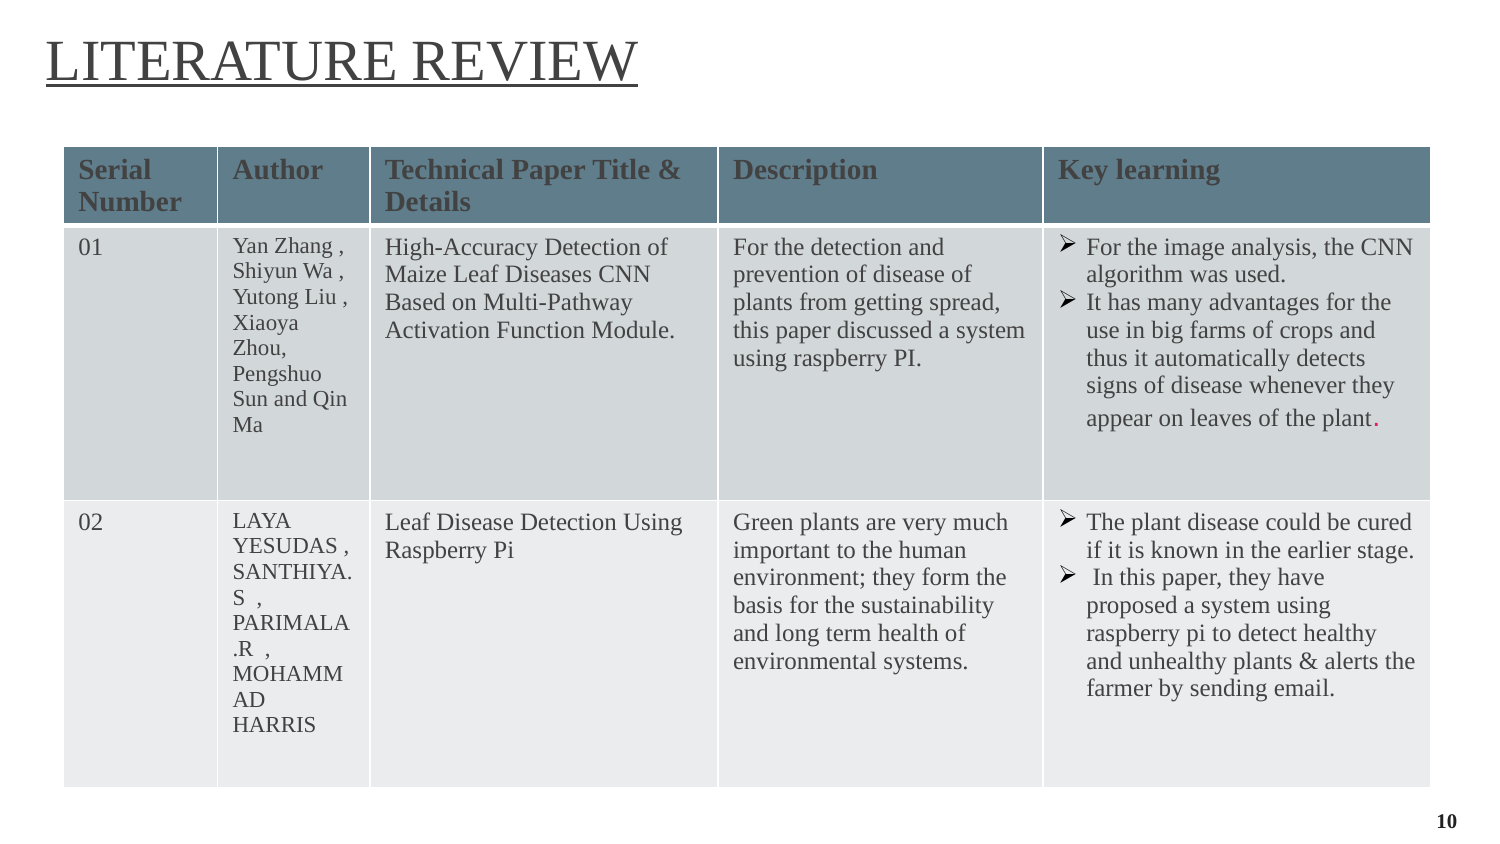

# LITERATURE REVIEW
| Serial Number | Author | Technical Paper Title & Details | Description | Key learning |
| --- | --- | --- | --- | --- |
| 01 | Yan Zhang , Shiyun Wa , Yutong Liu , Xiaoya Zhou, Pengshuo Sun and Qin Ma | High-Accuracy Detection of Maize Leaf Diseases CNN Based on Multi-Pathway Activation Function Module. | For the detection and prevention of disease of plants from getting spread, this paper discussed a system using raspberry PI. | For the image analysis, the CNN algorithm was used. It has many advantages for the use in big farms of crops and thus it automatically detects signs of disease whenever they appear on leaves of the plant. |
| 02 | LAYA YESUDAS , SANTHIYA.S , PARIMALA.R , MOHAMMAD HARRIS | Leaf Disease Detection Using Raspberry Pi | Green plants are very much important to the human environment; they form the basis for the sustainability and long term health of environmental systems. | The plant disease could be cured if it is known in the earlier stage. In this paper, they have proposed a system using raspberry pi to detect healthy and unhealthy plants & alerts the farmer by sending email. |
10